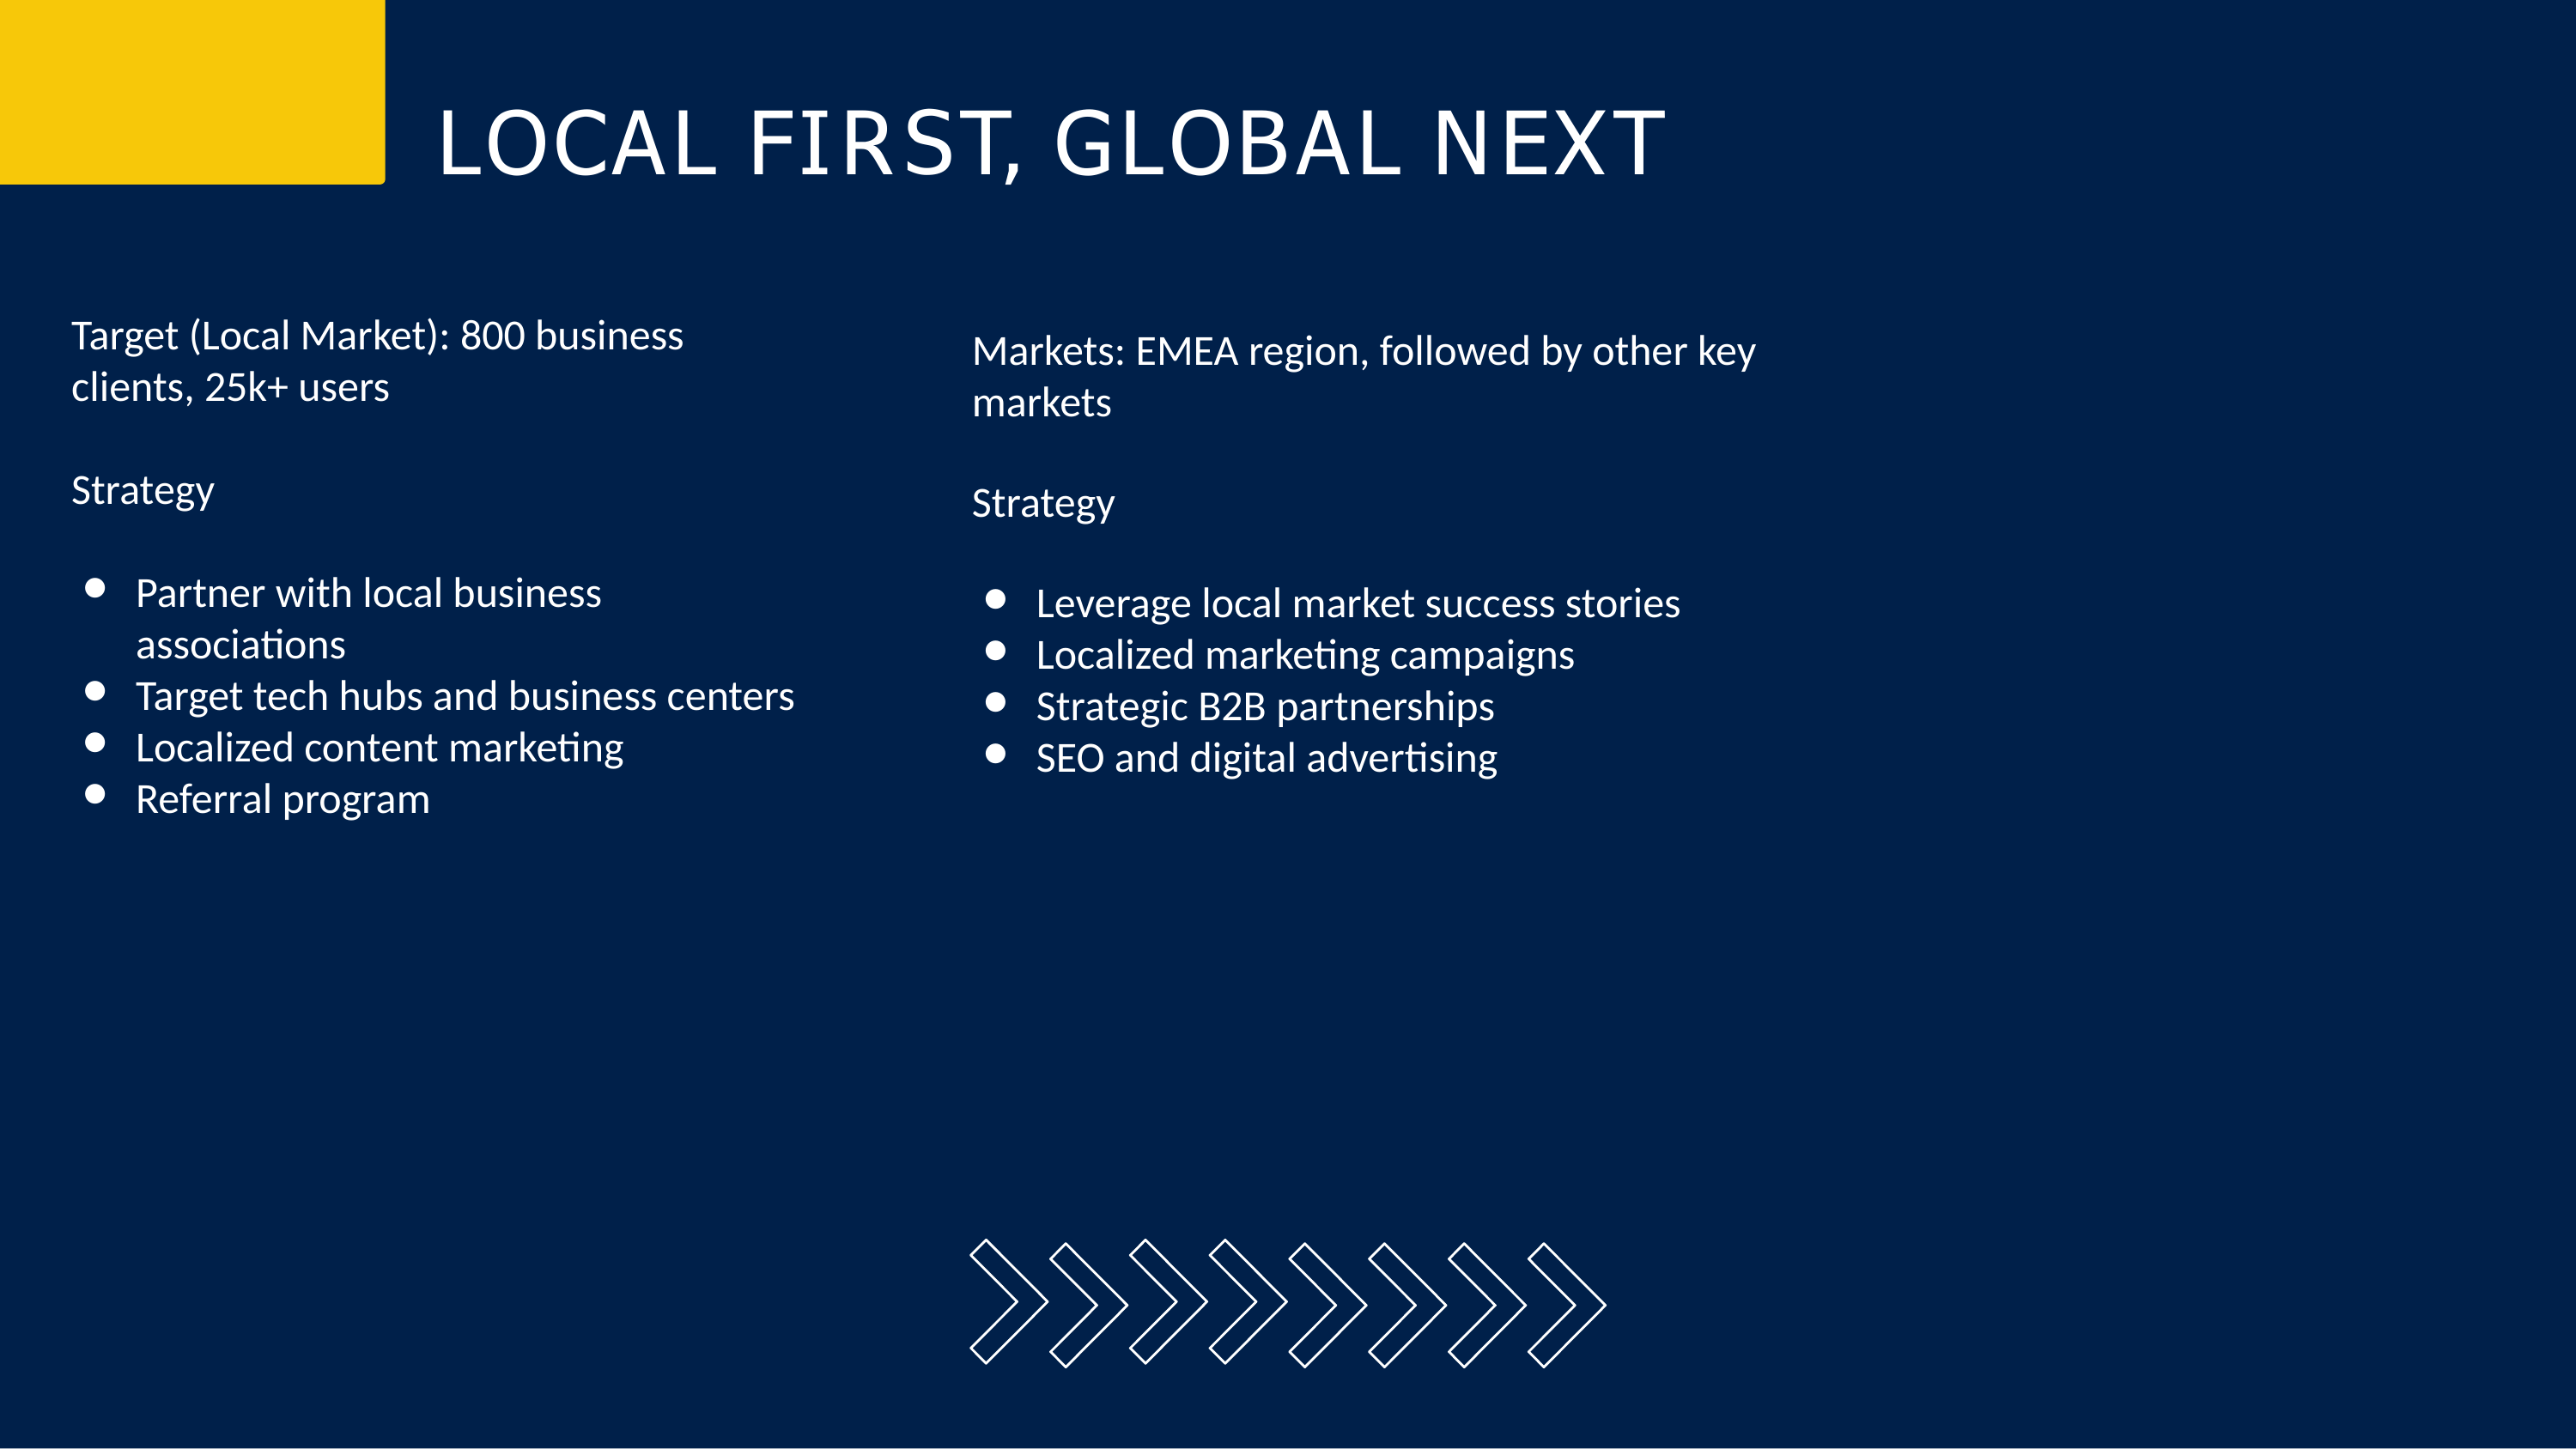

# LOCAL FIRST, GLOBAL NEXT
Target (Local Market): 800 business clients, 25k+ users

Strategy

Partner with local business associations
Target tech hubs and business centers
Localized content marketing
Referral program
Markets: EMEA region, followed by other key markets

Strategy

Leverage local market success stories
Localized marketing campaigns
Strategic B2B partnerships
SEO and digital advertising